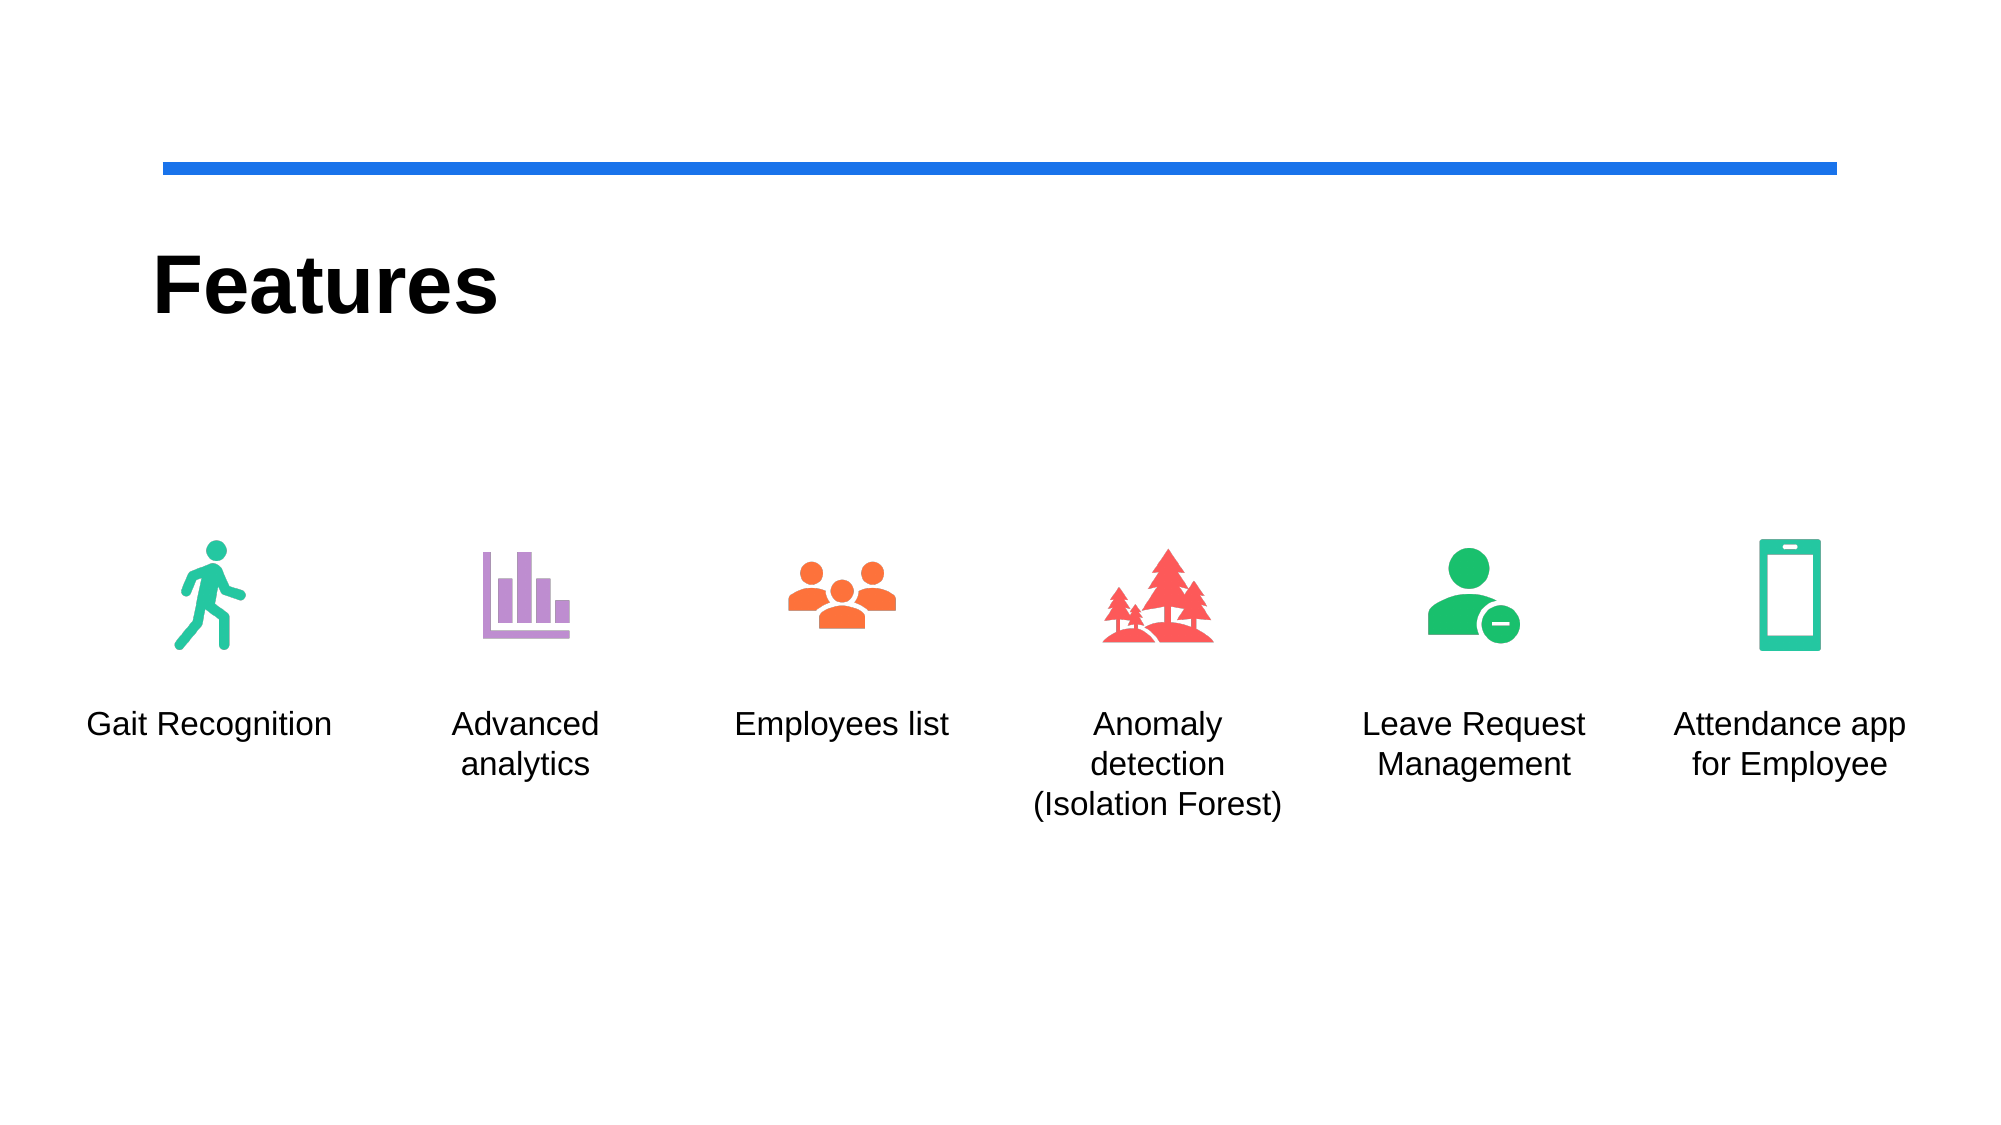

# Features
Gait Recognition
Advanced analytics
Employees list
Anomaly detection (Isolation Forest)
Leave Request Management
Attendance app for Employee